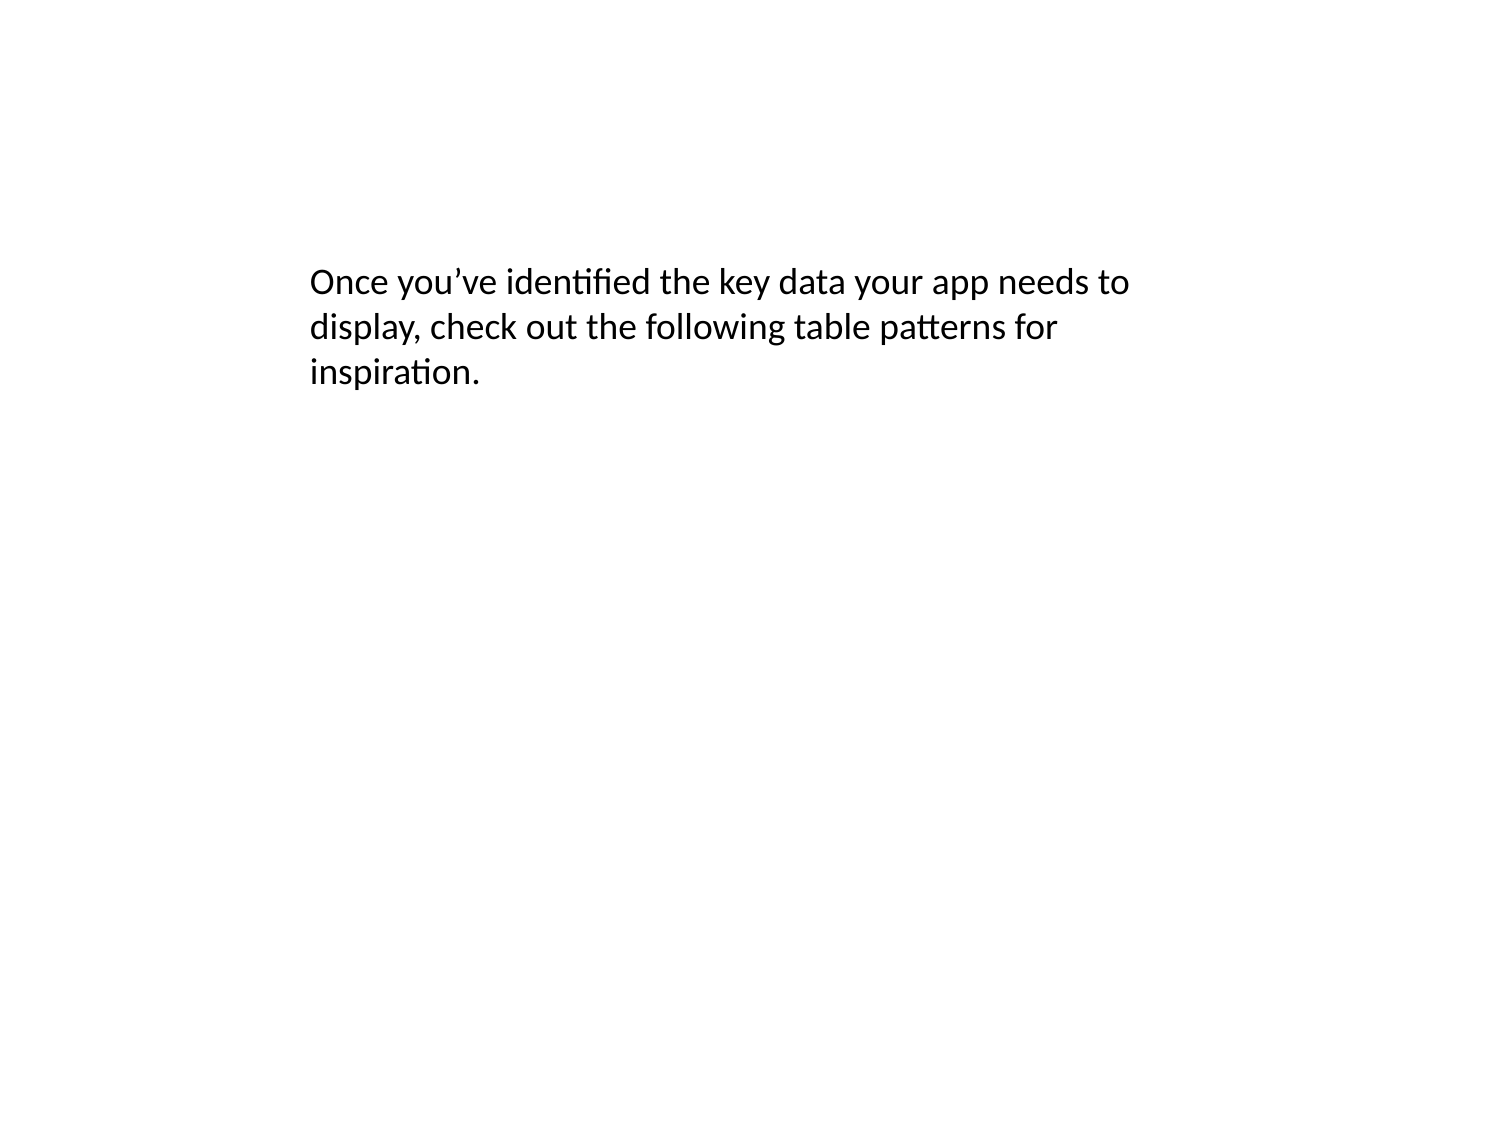

Once you’ve identified the key data your app needs to display, check out the following table patterns for inspiration.